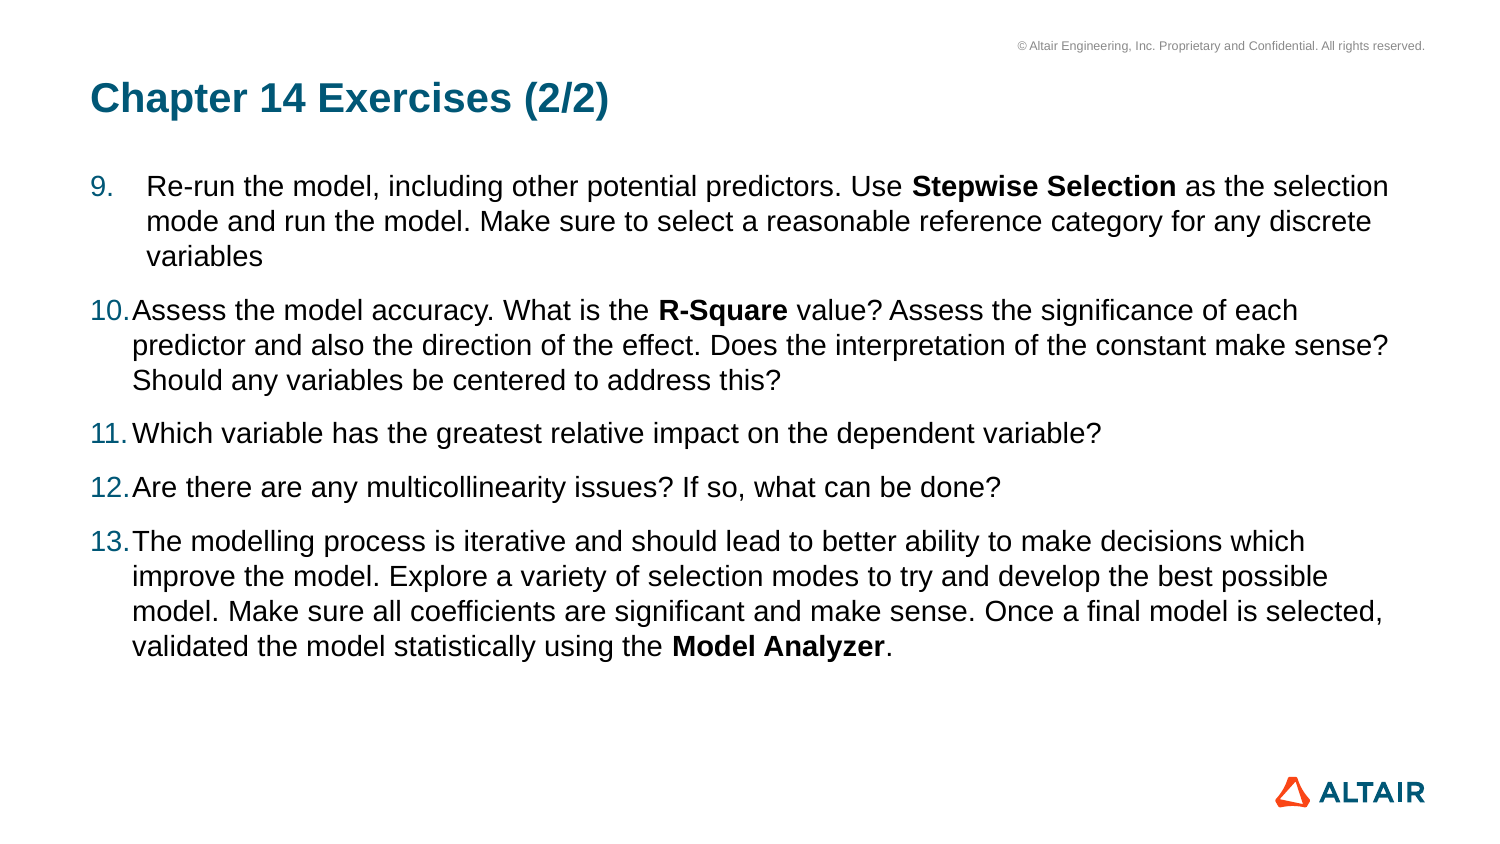

# Chapter 14 Exercises (2/2)

Re-run the model, including other potential predictors. Use Stepwise Selection as the selection mode and run the model. Make sure to select a reasonable reference category for any discrete variables
Assess the model accuracy. What is the R-Square value? Assess the significance of each predictor and also the direction of the effect. Does the interpretation of the constant make sense? Should any variables be centered to address this?
Which variable has the greatest relative impact on the dependent variable?
Are there are any multicollinearity issues? If so, what can be done?
The modelling process is iterative and should lead to better ability to make decisions which improve the model. Explore a variety of selection modes to try and develop the best possible model. Make sure all coefficients are significant and make sense. Once a final model is selected, validated the model statistically using the Model Analyzer.